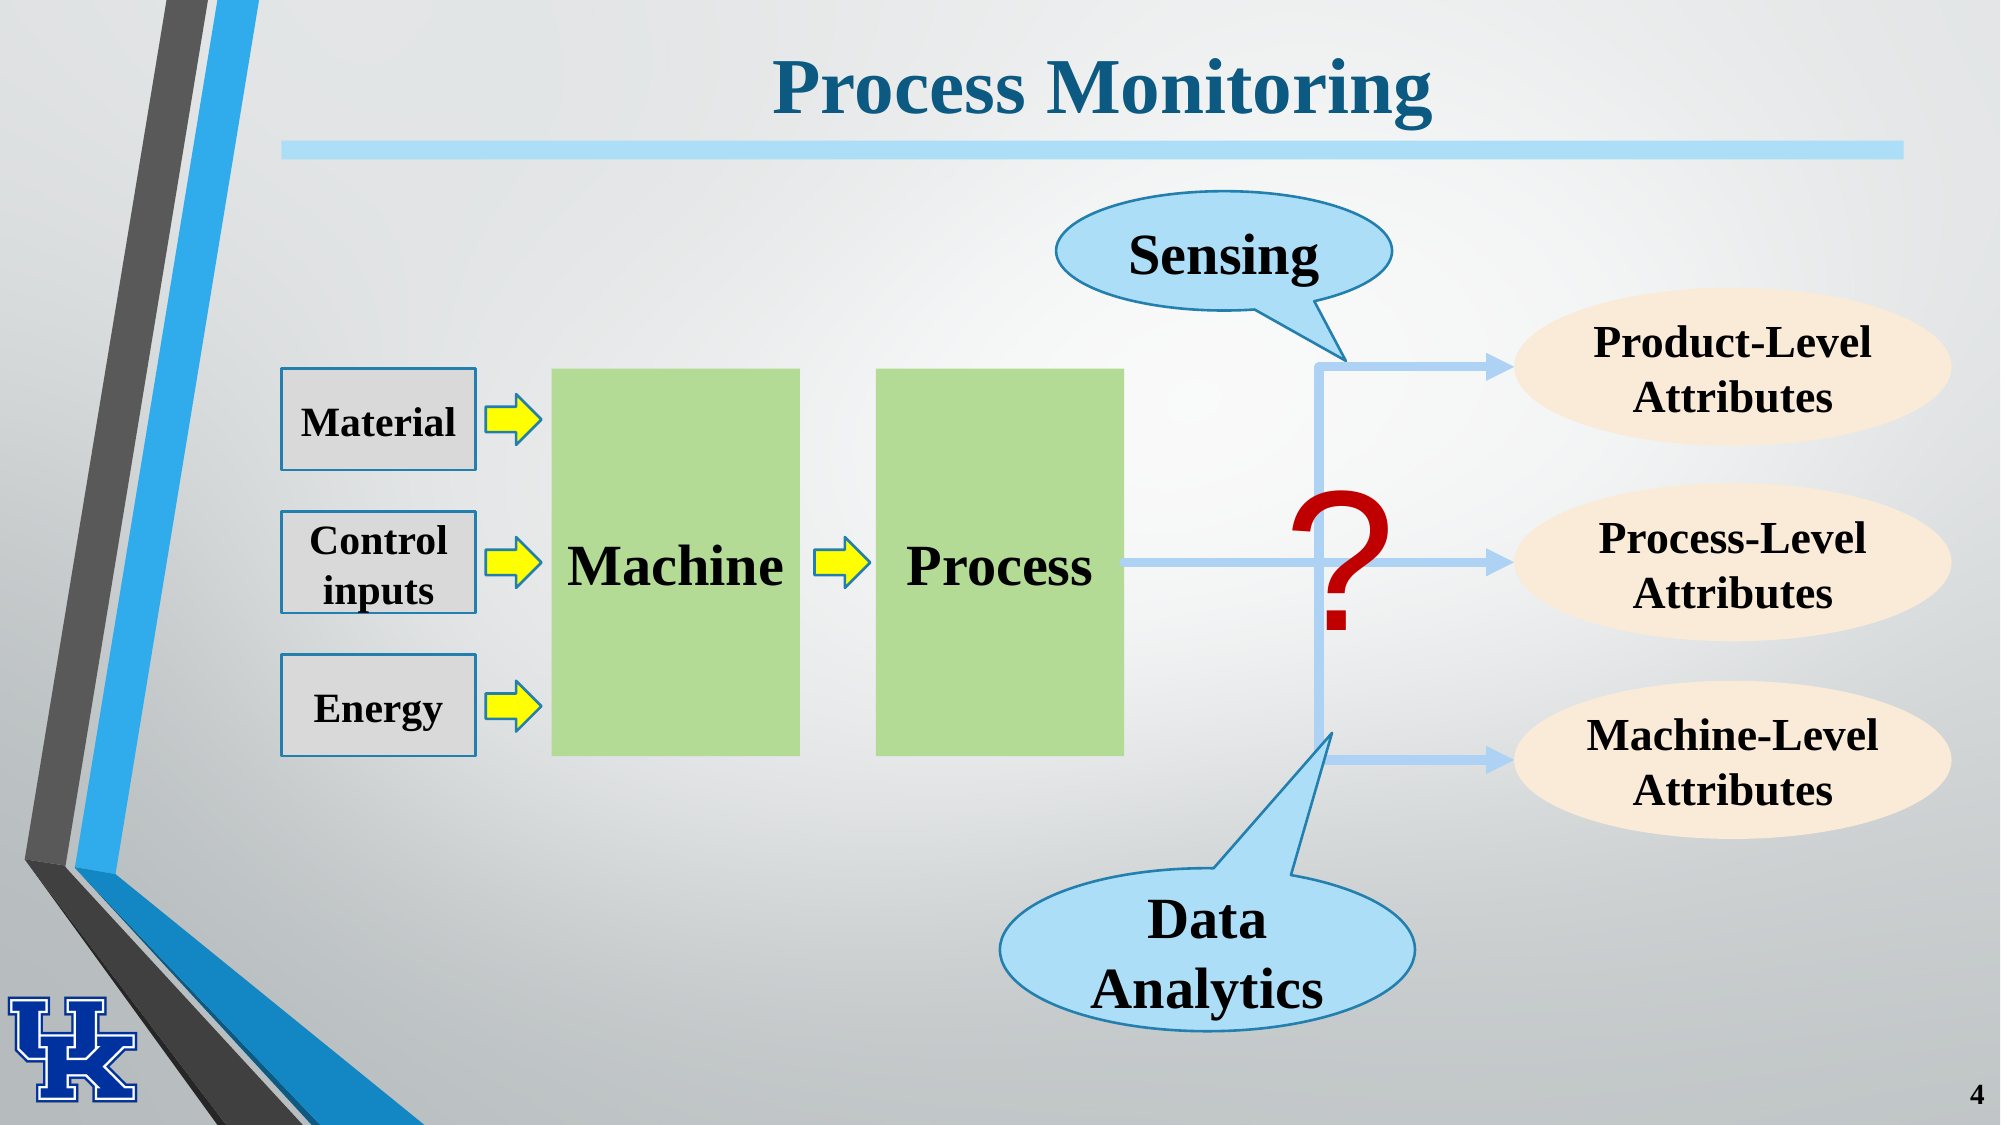

# Process Monitoring
Sensing
Product-Level Attributes
Material
Machine
Process

?
Process-Level Attributes
Control inputs

Energy

Machine-Level Attributes
Data Analytics
4